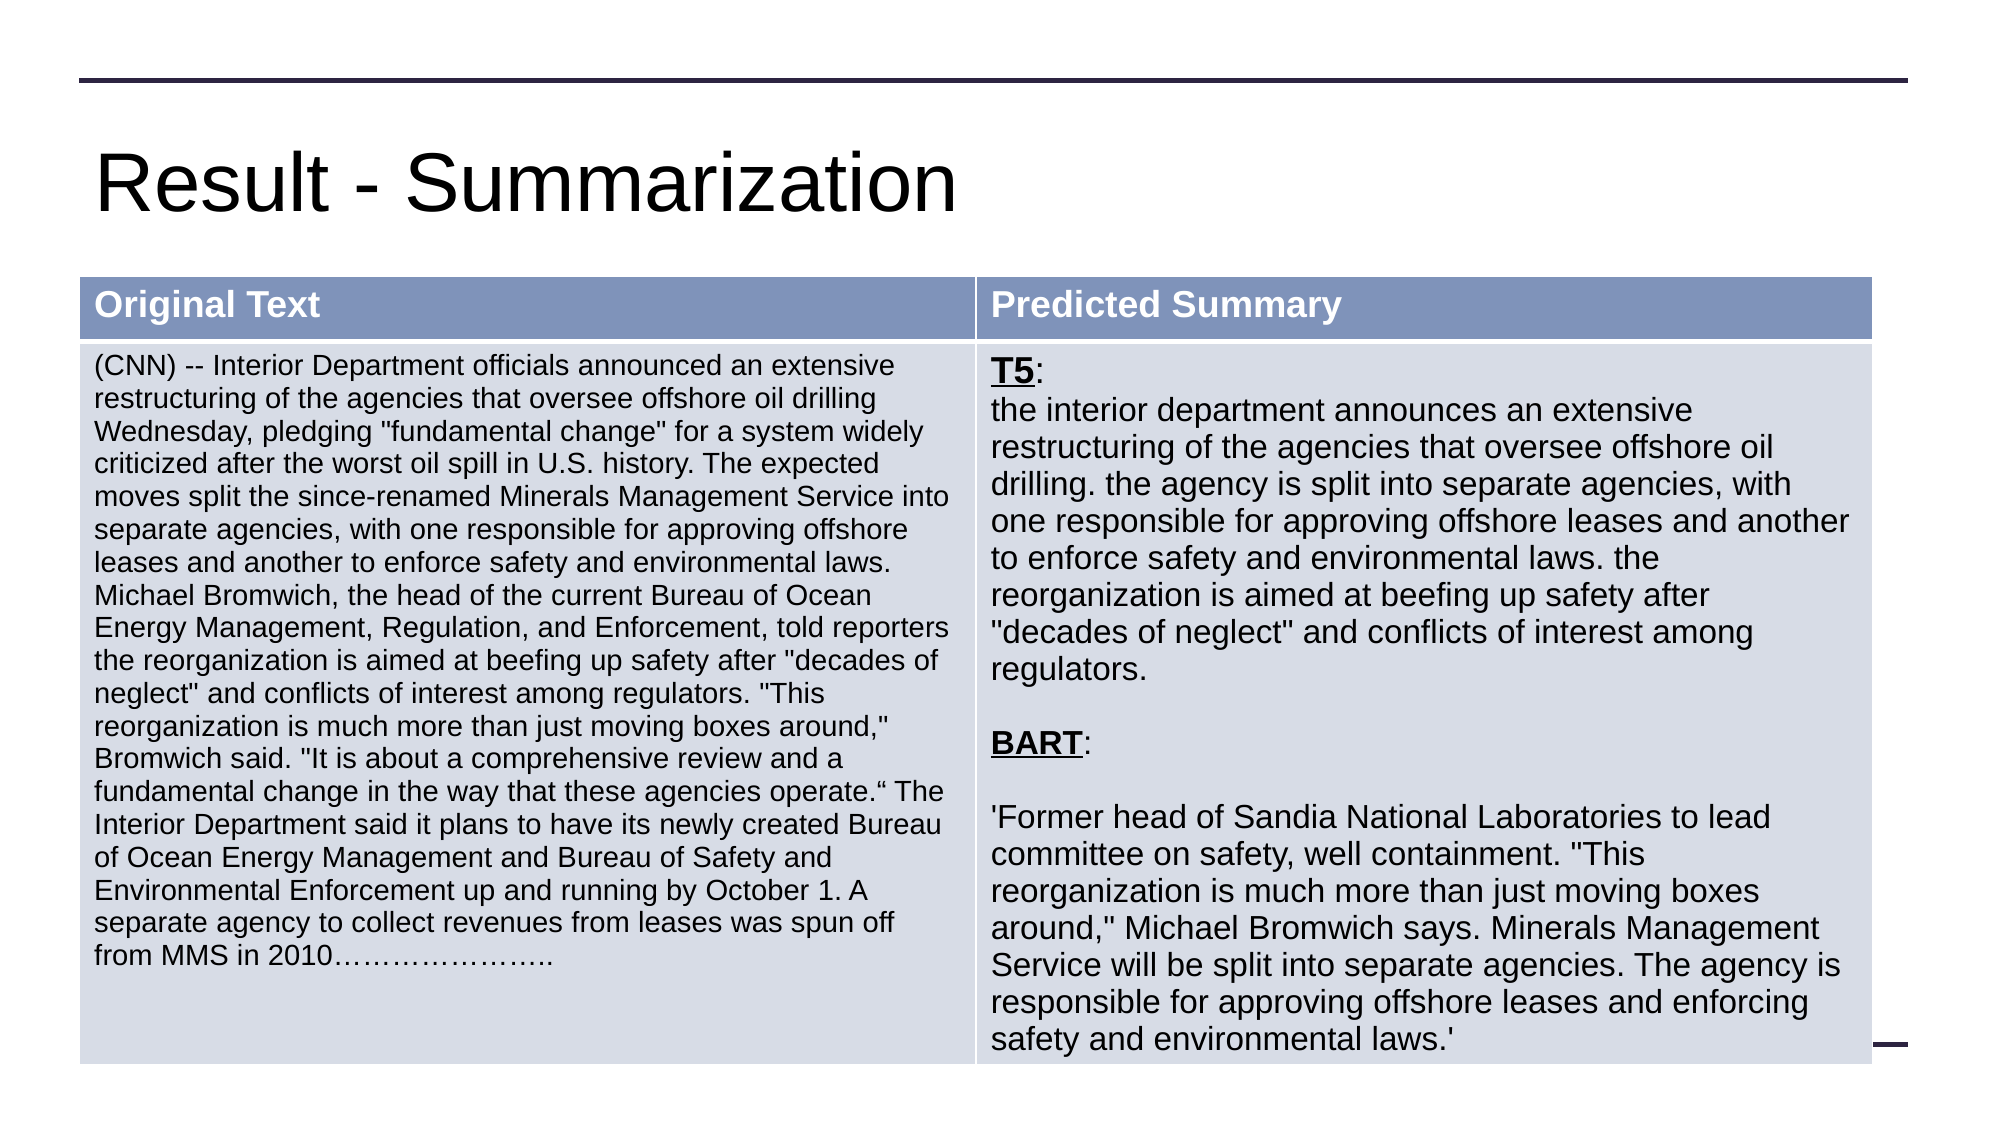

# Result - Summarization
| Original Text | Predicted Summary |
| --- | --- |
| (CNN) -- Interior Department officials announced an extensive restructuring of the agencies that oversee offshore oil drilling Wednesday, pledging "fundamental change" for a system widely criticized after the worst oil spill in U.S. history. The expected moves split the since-renamed Minerals Management Service into separate agencies, with one responsible for approving offshore leases and another to enforce safety and environmental laws. Michael Bromwich, the head of the current Bureau of Ocean Energy Management, Regulation, and Enforcement, told reporters the reorganization is aimed at beefing up safety after "decades of neglect" and conflicts of interest among regulators. "This reorganization is much more than just moving boxes around," Bromwich said. "It is about a comprehensive review and a fundamental change in the way that these agencies operate.“ The Interior Department said it plans to have its newly created Bureau of Ocean Energy Management and Bureau of Safety and Environmental Enforcement up and running by October 1. A separate agency to collect revenues from leases was spun off from MMS in 2010………………….. | T5: the interior department announces an extensive restructuring of the agencies that oversee offshore oil drilling. the agency is split into separate agencies, with one responsible for approving offshore leases and another to enforce safety and environmental laws. the reorganization is aimed at beefing up safety after "decades of neglect" and conflicts of interest among regulators. BART: 'Former head of Sandia National Laboratories to lead committee on safety, well containment. "This reorganization is much more than just moving boxes around," Michael Bromwich says. Minerals Management Service will be split into separate agencies. The agency is responsible for approving offshore leases and enforcing safety and environmental laws.' |